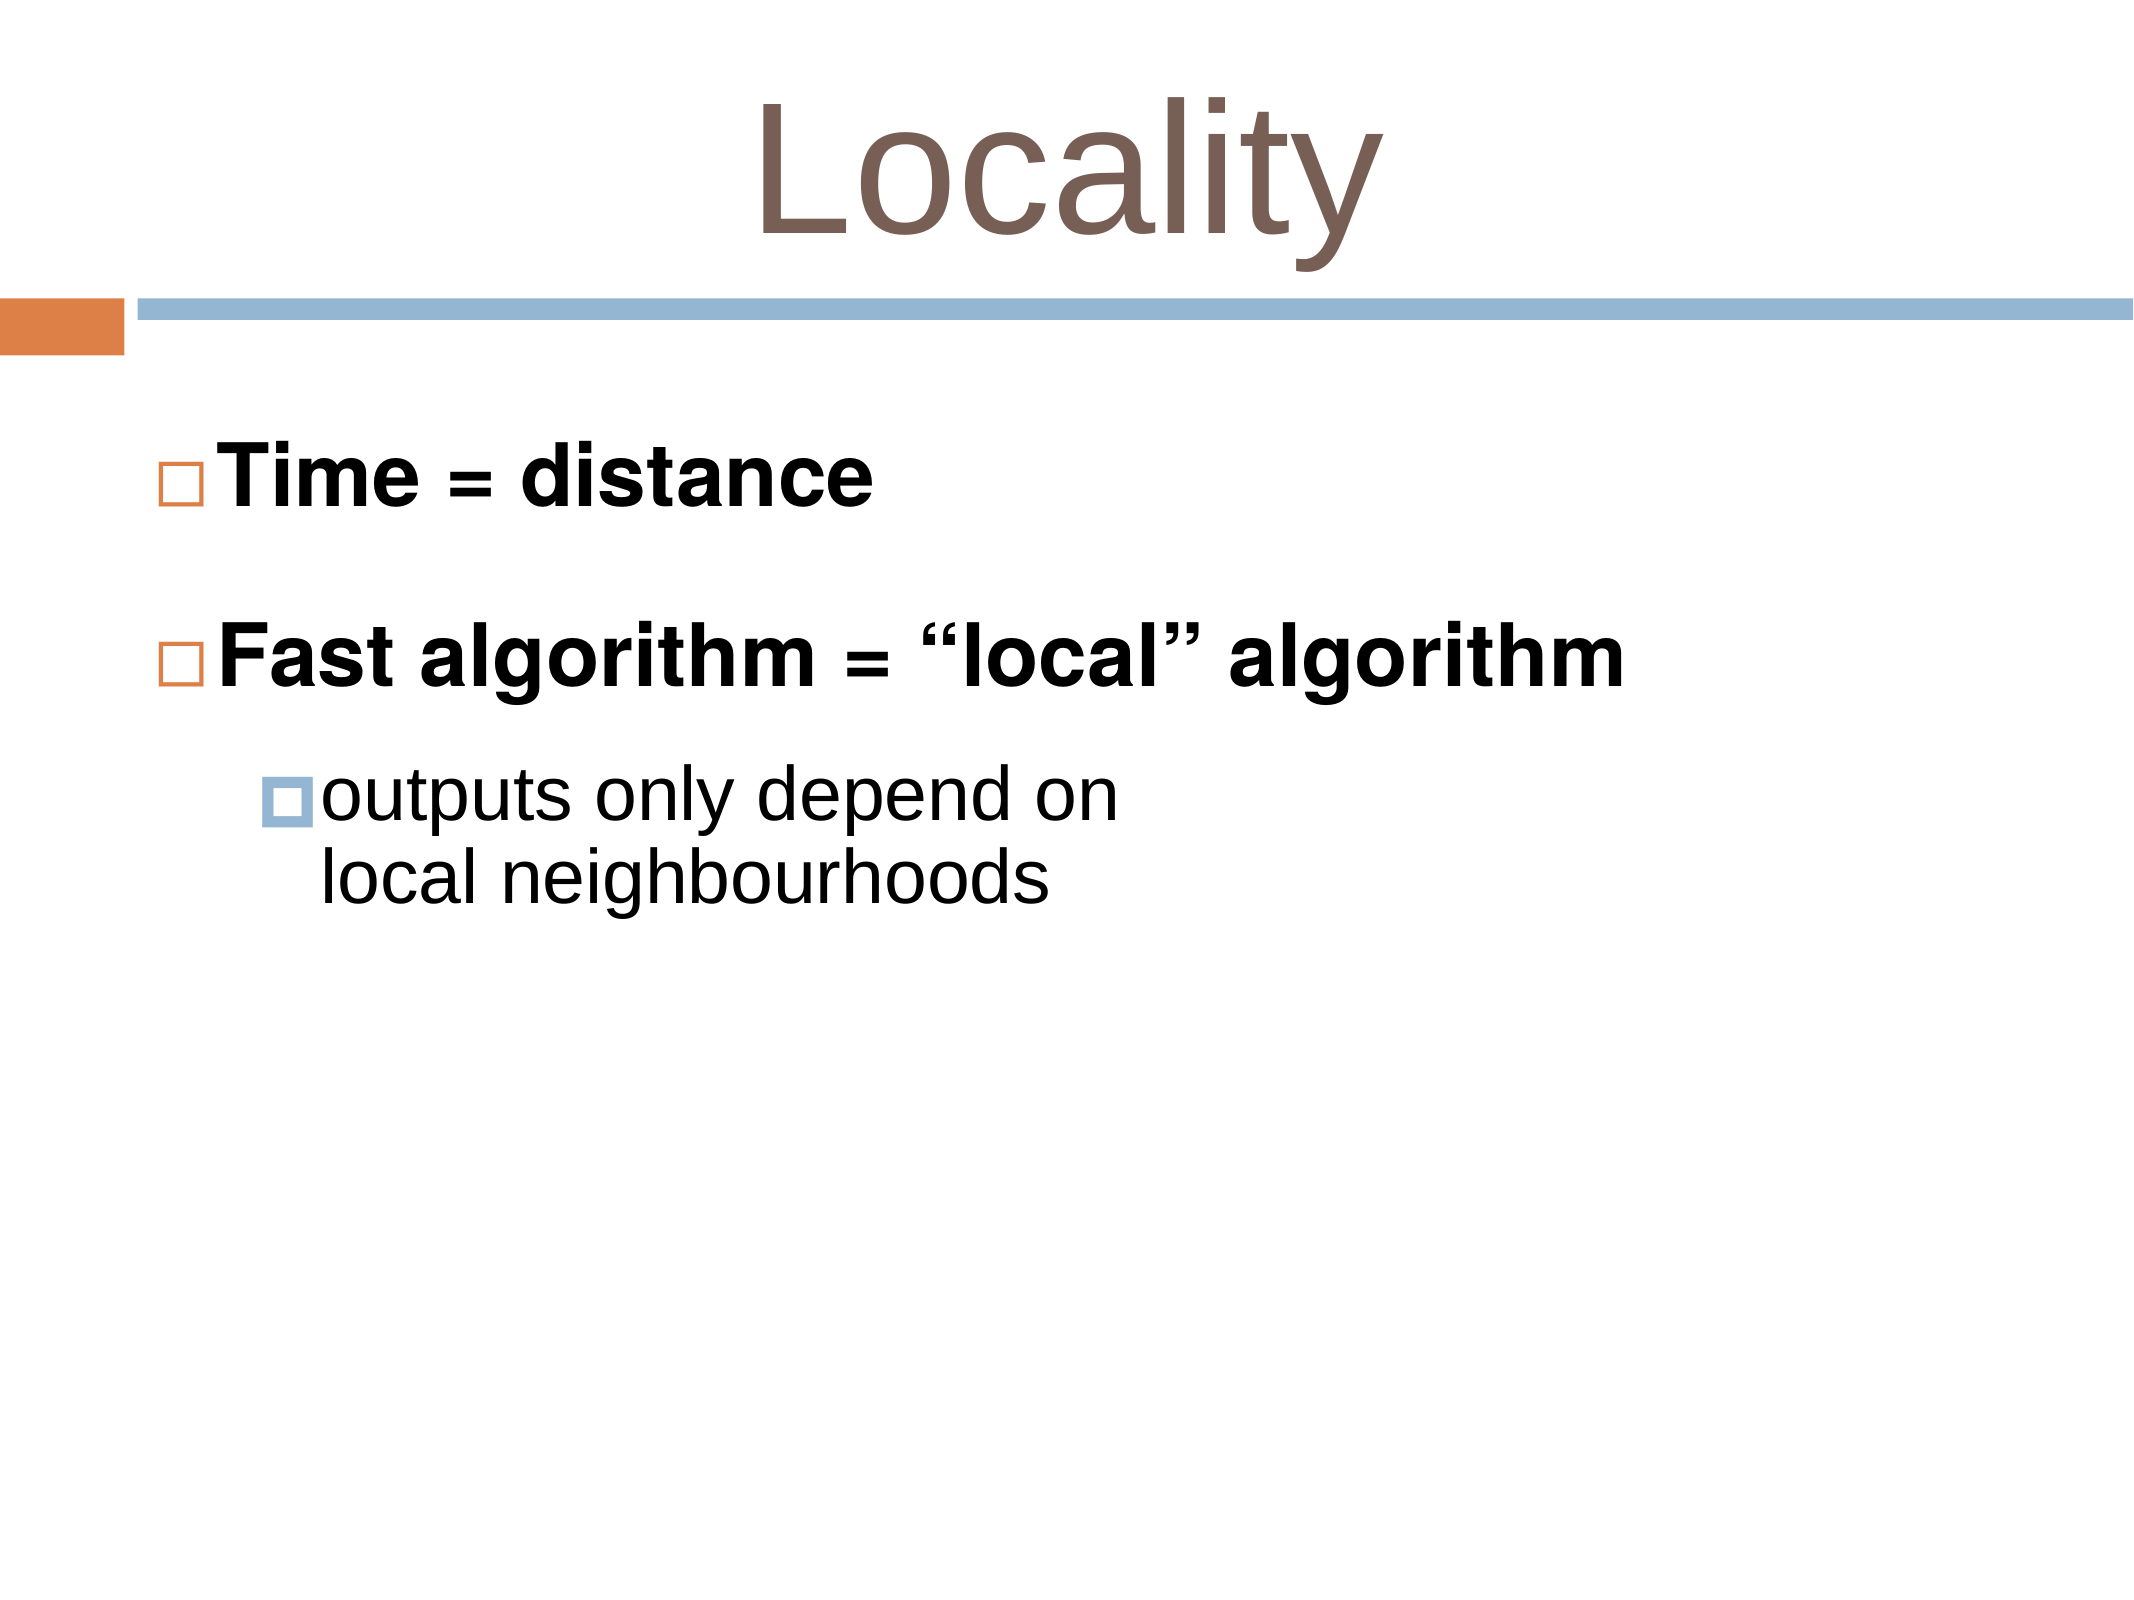

# Locality
Time = distance
Fast algorithm = “local” algorithm
outputs only depend on
local neighbourhoods
106